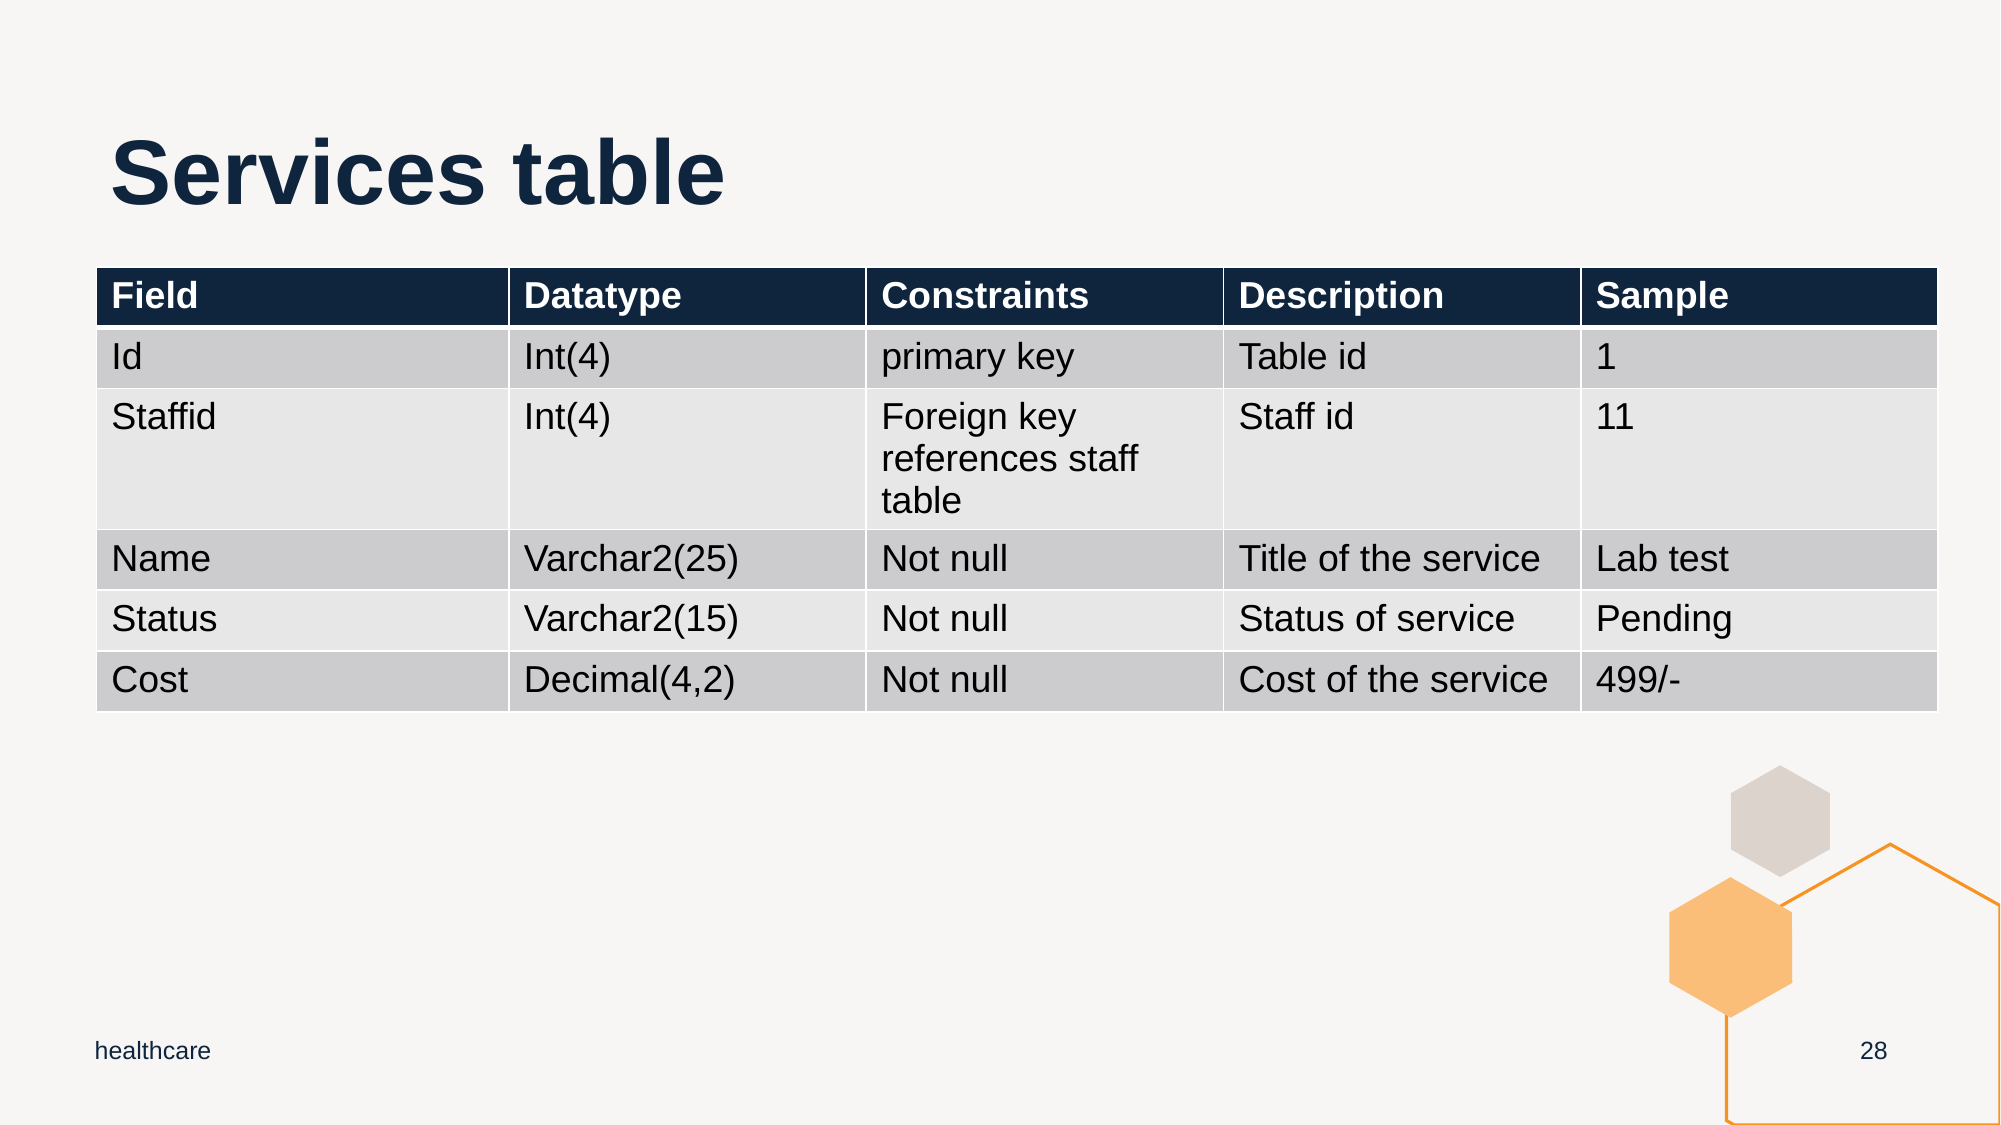

# Services table
| Field | Datatype | Constraints | Description | Sample |
| --- | --- | --- | --- | --- |
| Id | Int(4) | primary key | Table id | 1 |
| Staffid | Int(4) | Foreign key references staff table | Staff id | 11 |
| Name | Varchar2(25) | Not null | Title of the service | Lab test |
| Status | Varchar2(15) | Not null | Status of service | Pending |
| Cost | Decimal(4,2) | Not null | Cost of the service | 499/- |
healthcare
28